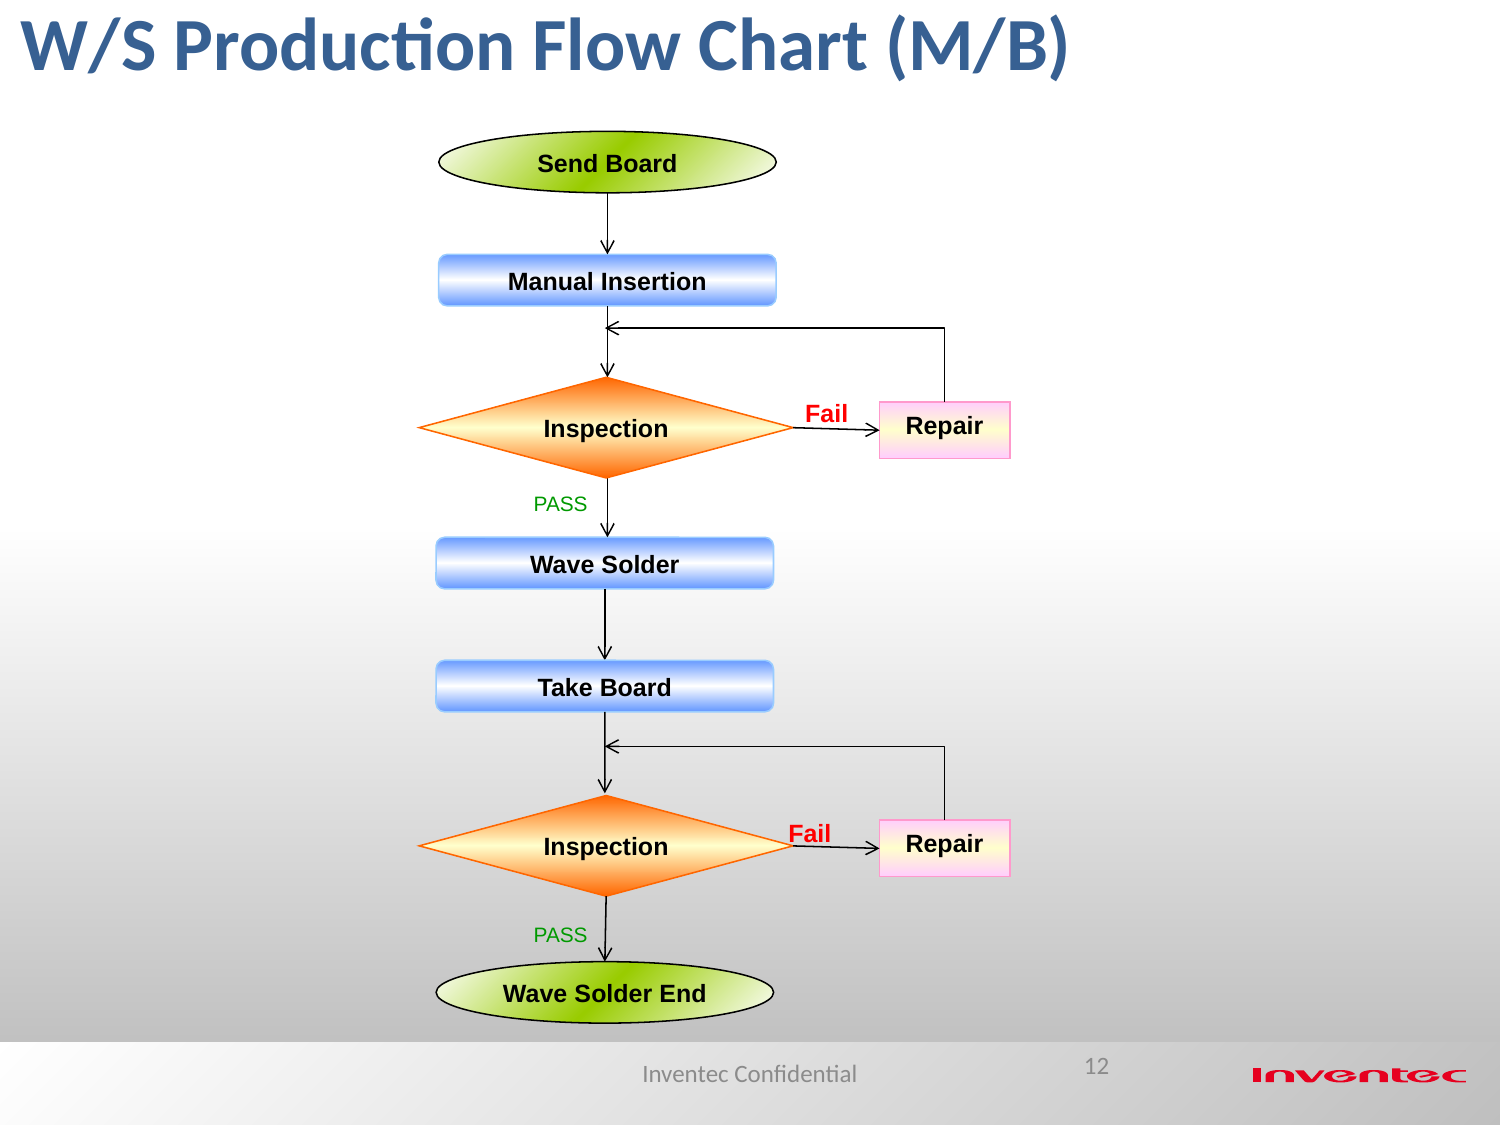

W/S Production Flow Chart (M/B)
Send Board
Manual Insertion
Inspection
Fail
Repair
PASS
Wave Solder
Take Board
Inspection
Fail
Repair
PASS
Wave Solder End
12
Inventec Confidential